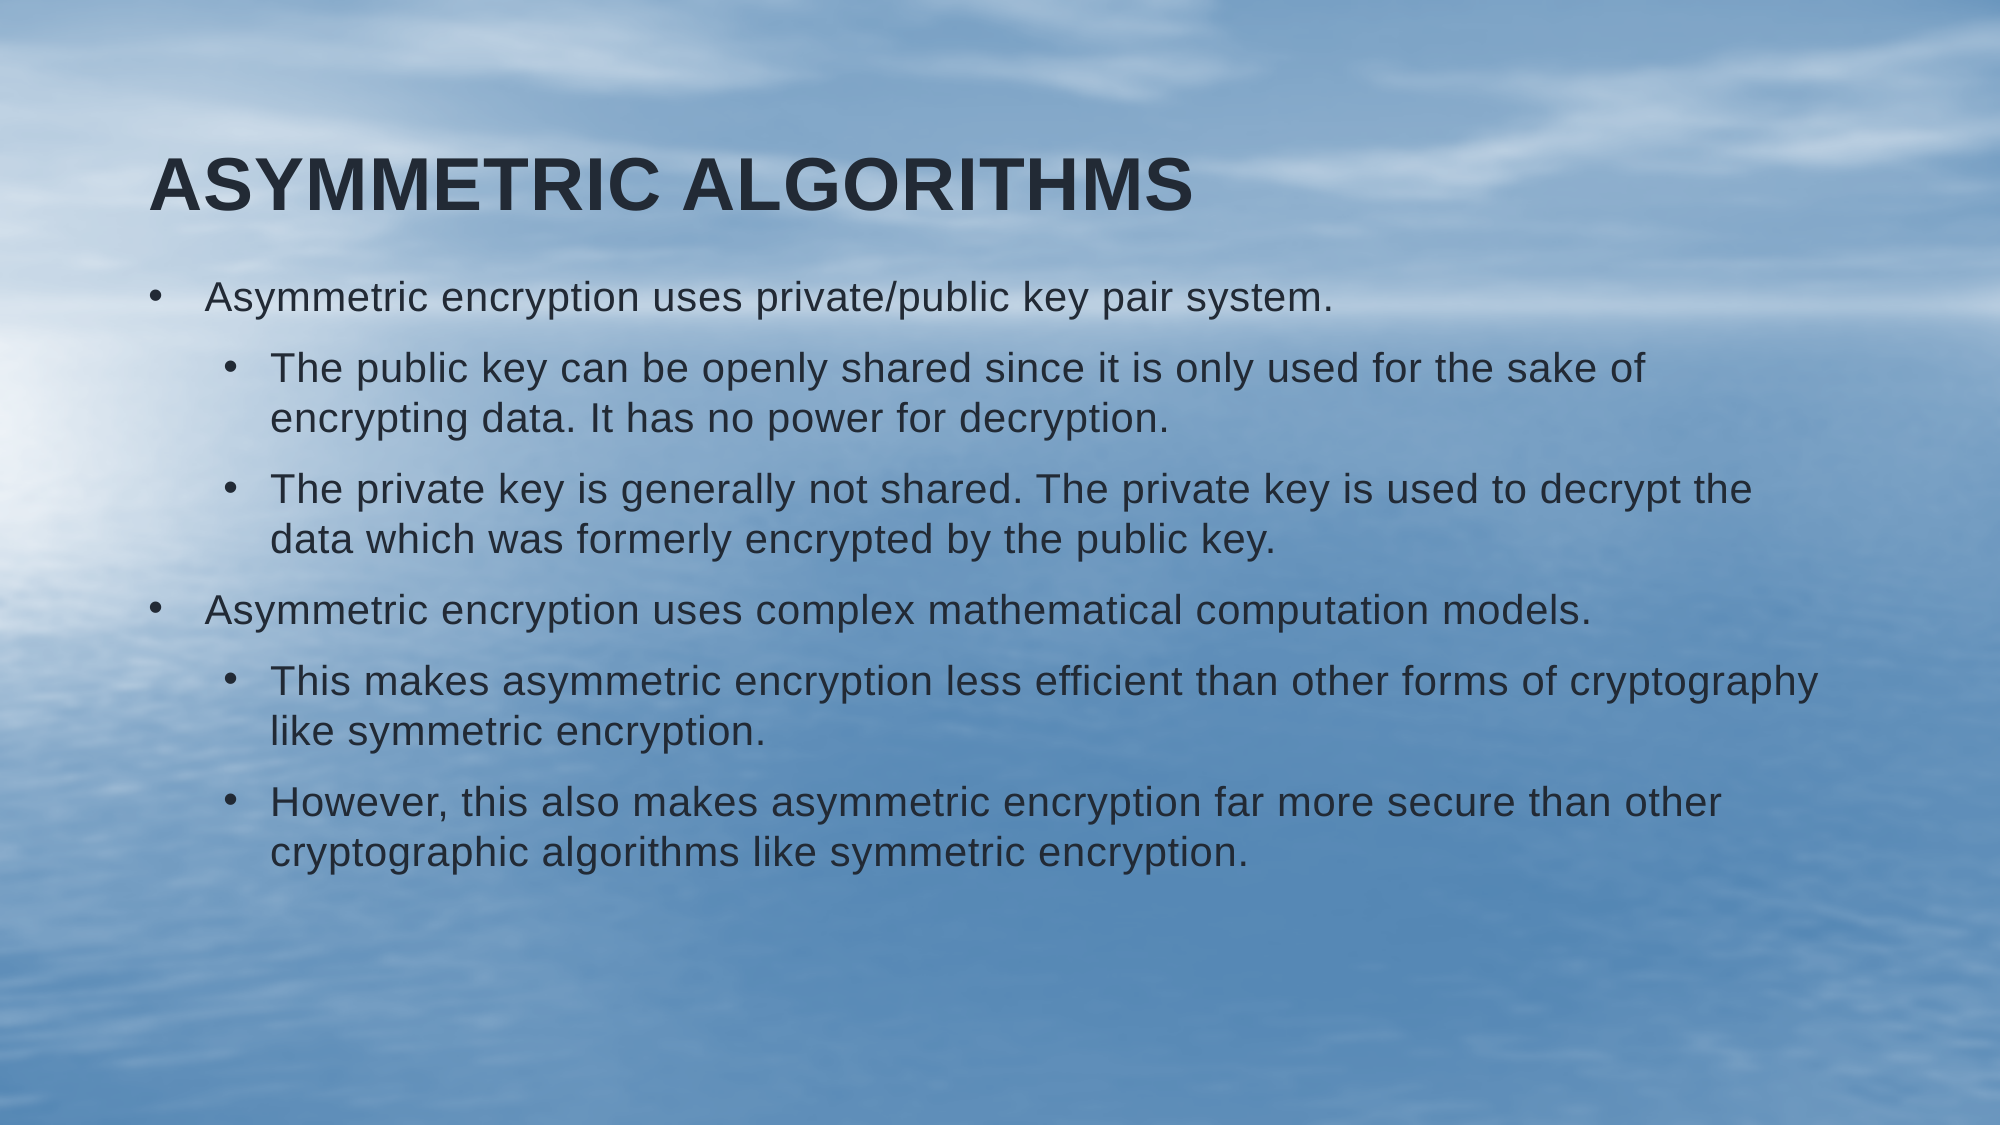

# Asymmetric Algorithms
Asymmetric encryption uses private/public key pair system.
The public key can be openly shared since it is only used for the sake of encrypting data. It has no power for decryption.
The private key is generally not shared. The private key is used to decrypt the data which was formerly encrypted by the public key.
Asymmetric encryption uses complex mathematical computation models.
This makes asymmetric encryption less efficient than other forms of cryptography like symmetric encryption.
However, this also makes asymmetric encryption far more secure than other cryptographic algorithms like symmetric encryption.